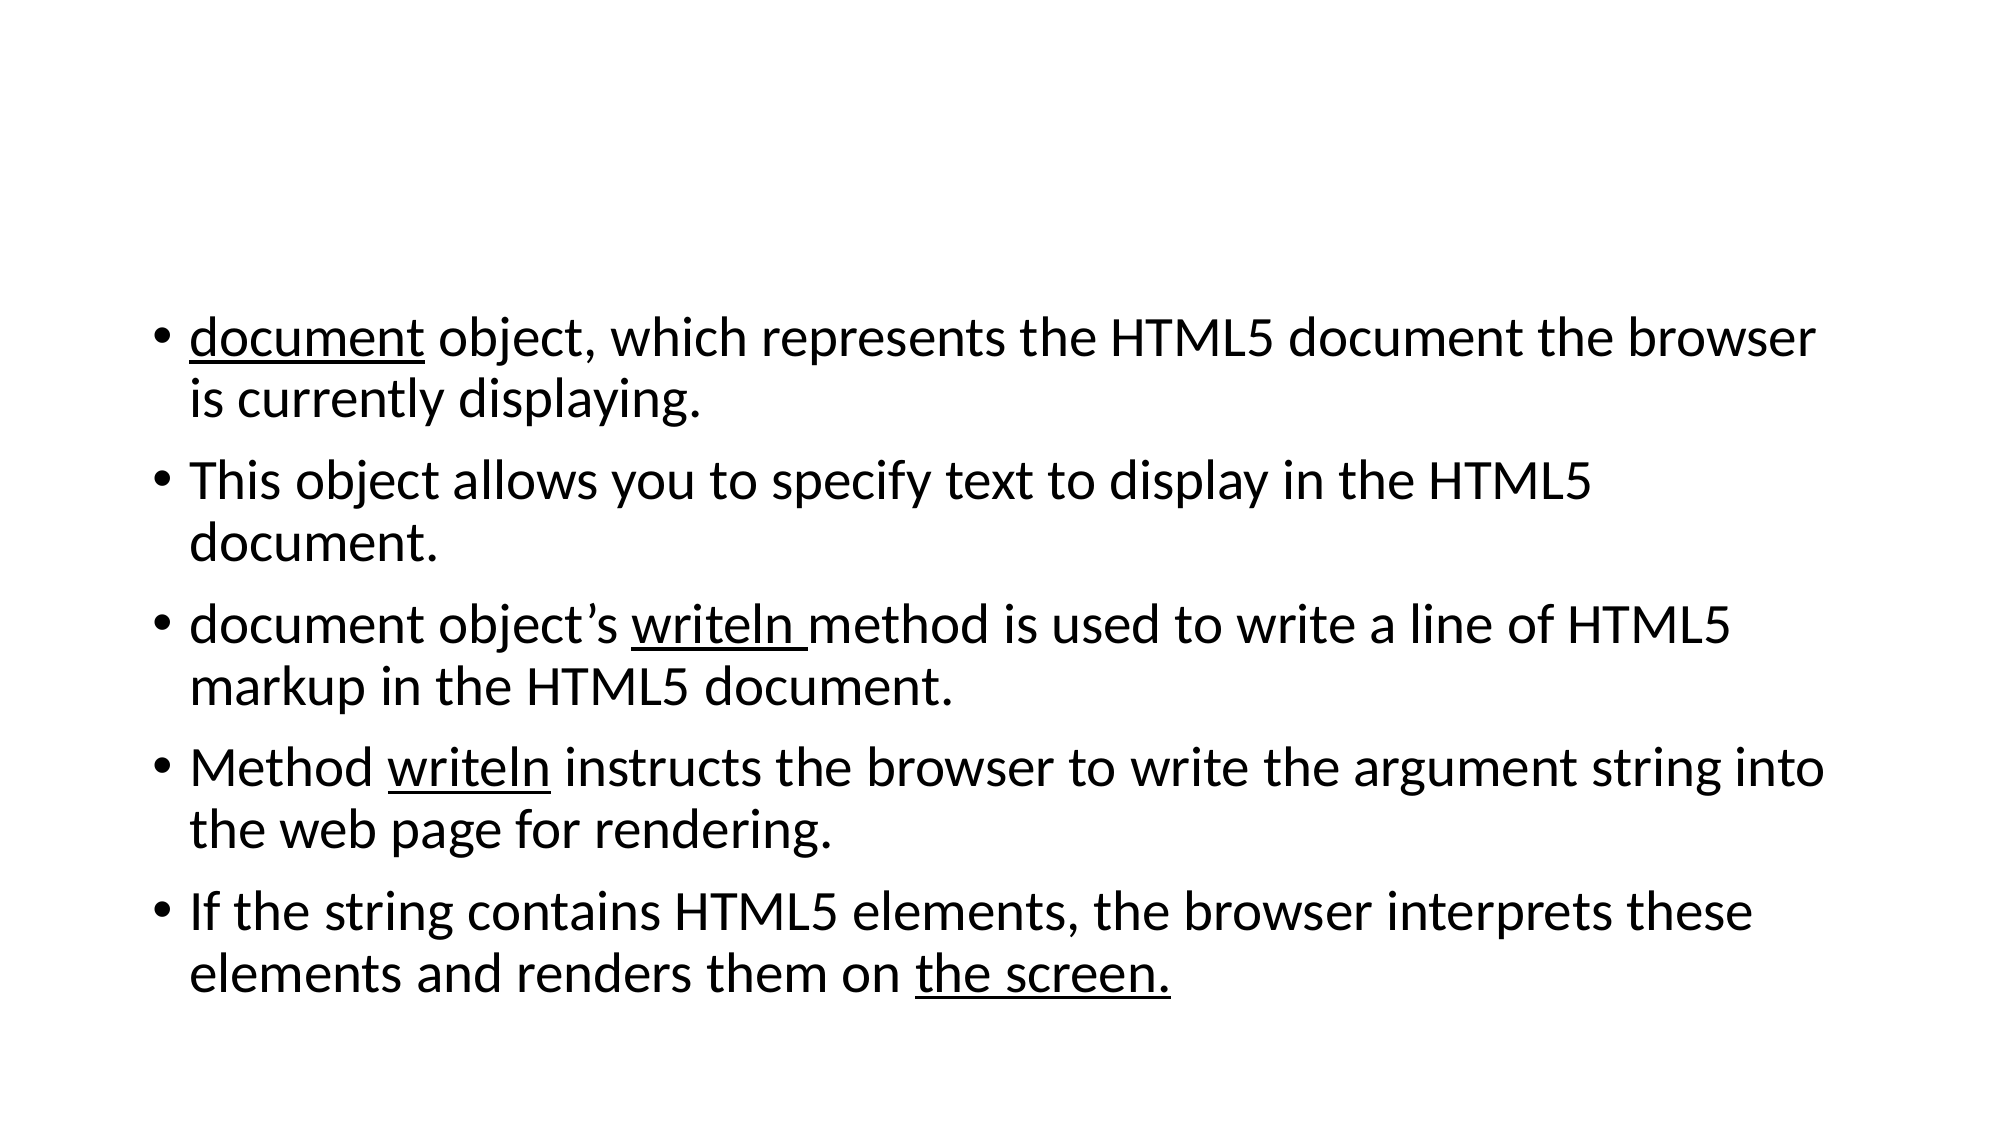

#
document object, which represents the HTML5 document the browser is currently displaying.
This object allows you to specify text to display in the HTML5 document.
document object’s writeln method is used to write a line of HTML5 markup in the HTML5 document.
Method writeln instructs the browser to write the argument string into the web page for rendering.
If the string contains HTML5 elements, the browser interprets these elements and renders them on the screen.